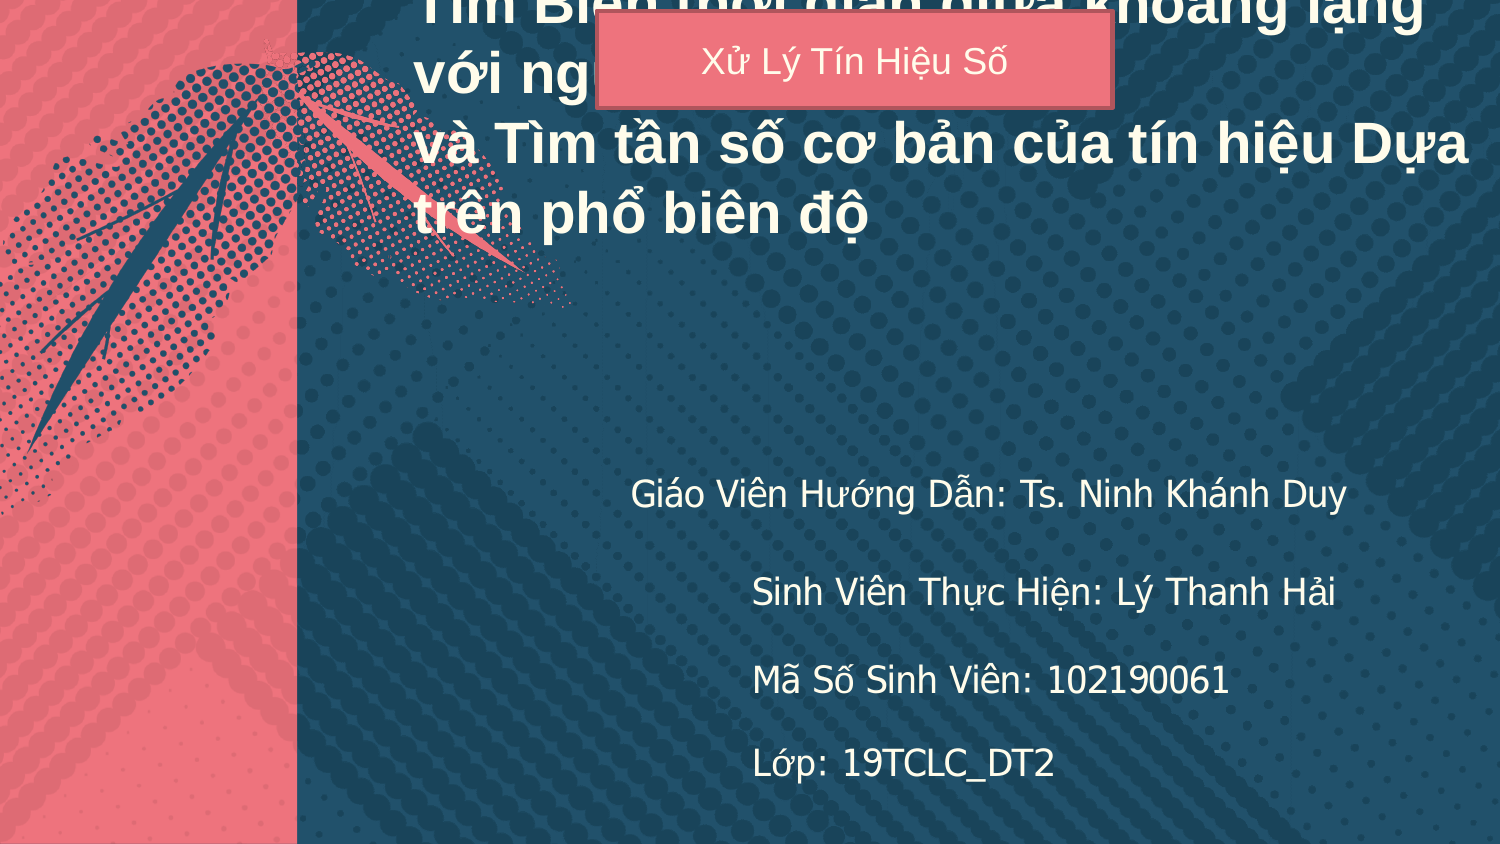

Xử Lý Tín Hiệu Số
# Tìm Biên thời gian giữa khoảng lặng với nguyên âm và Tìm tần số cơ bản của tín hiệu Dựa trên phổ biên độ
Giáo Viên Hướng Dẫn: Ts. Ninh Khánh Duy
Sinh Viên Thực Hiện: Lý Thanh Hải
Mã Số Sinh Viên: 102190061
Lớp: 19TCLC_DT2